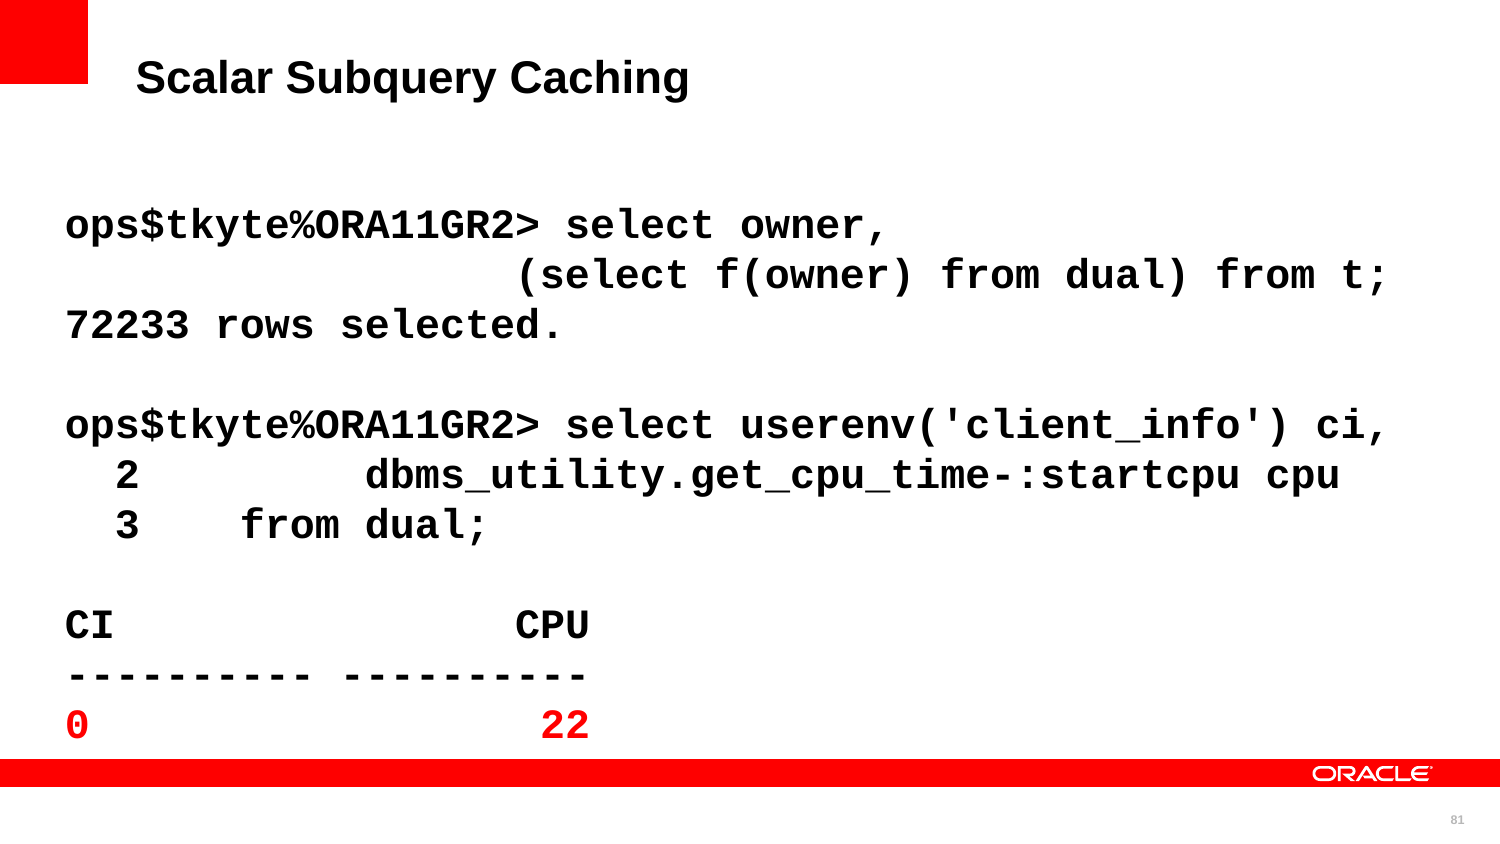

Scalar Subquery Caching
ops$tkyte%ORA11GR2> select owner,
                  (select f(owner) from dual) from t;
72233 rows selected.

ops$tkyte%ORA11GR2> select userenv('client_info') ci,
  2         dbms_utility.get_cpu_time-:startcpu cpu
  3    from dual;

CI                CPU
---------- ----------
0                  22